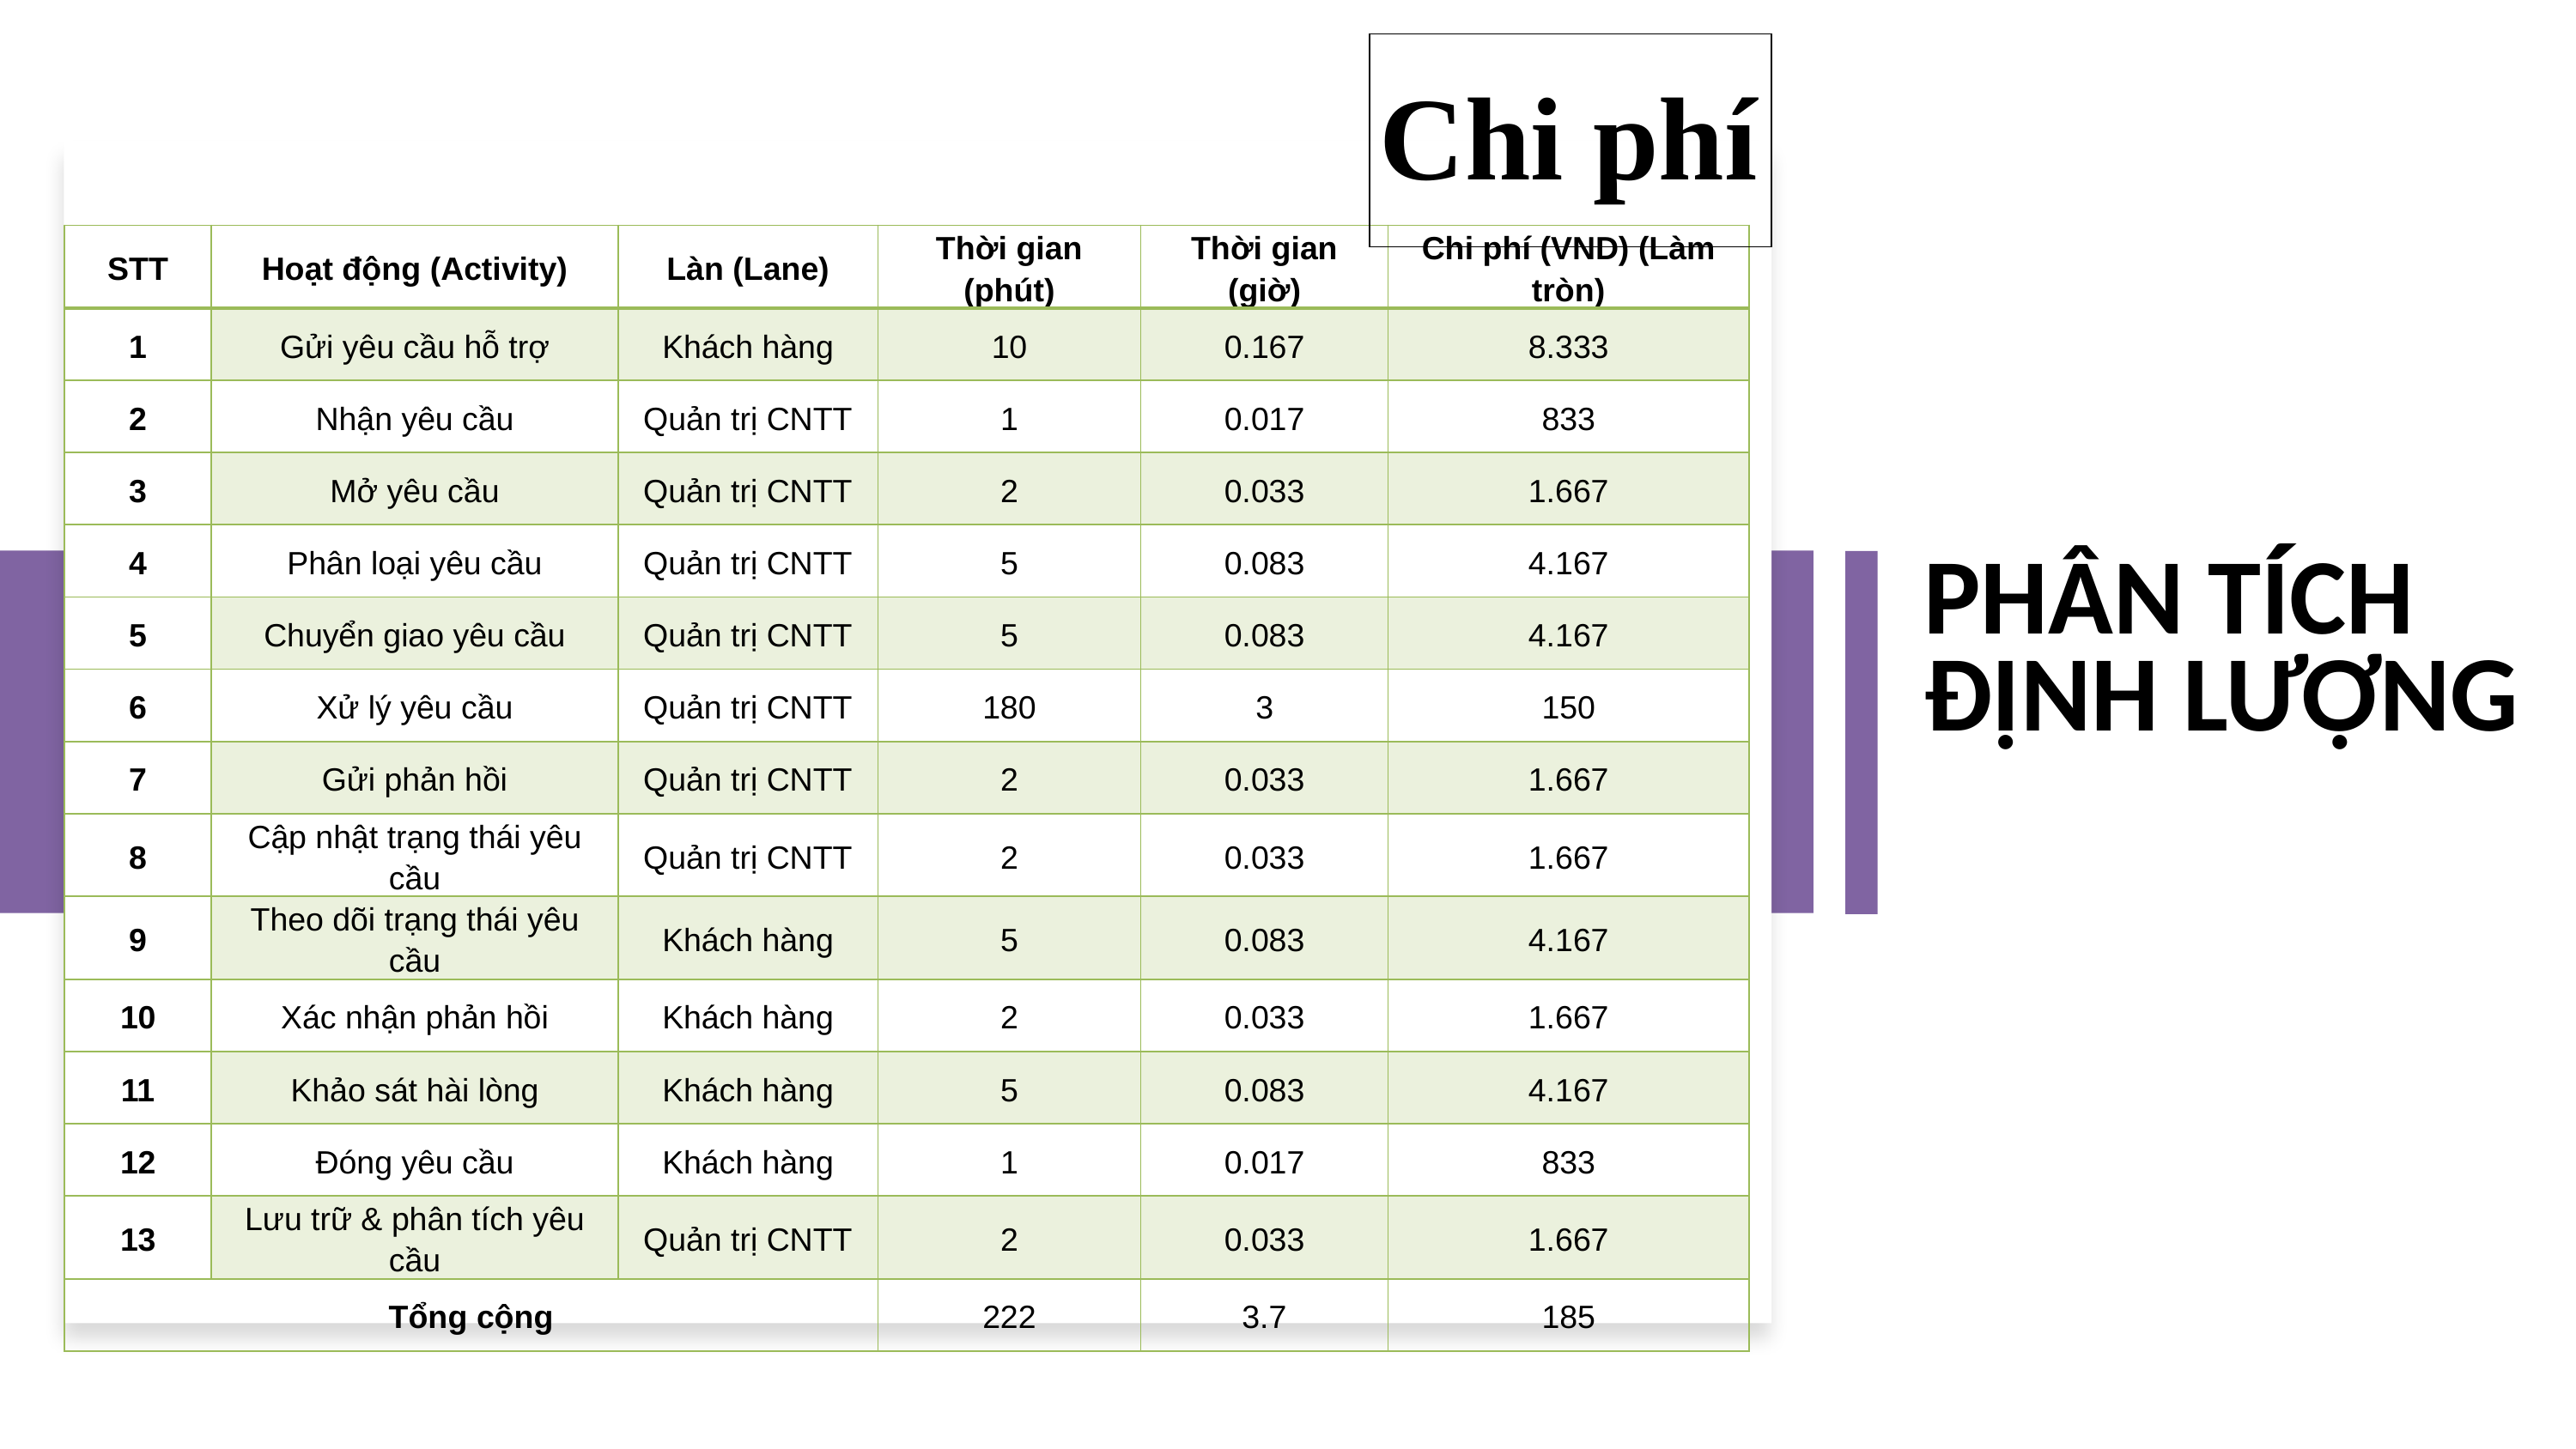

| Chi phí |
| --- |

| STT | Hoạt động (Activity) | Làn (Lane) | Thời gian (phút) | Thời gian (giờ) | Chi phí (VND) (Làm tròn) |
| --- | --- | --- | --- | --- | --- |
| 1 | Gửi yêu cầu hỗ trợ | Khách hàng | 10 | 0.167 | 8.333 |
| 2 | Nhận yêu cầu | Quản trị CNTT | 1 | 0.017 | 833 |
| 3 | Mở yêu cầu | Quản trị CNTT | 2 | 0.033 | 1.667 |
| 4 | Phân loại yêu cầu | Quản trị CNTT | 5 | 0.083 | 4.167 |
| 5 | Chuyển giao yêu cầu | Quản trị CNTT | 5 | 0.083 | 4.167 |
| 6 | Xử lý yêu cầu | Quản trị CNTT | 180 | 3 | 150 |
| 7 | Gửi phản hồi | Quản trị CNTT | 2 | 0.033 | 1.667 |
| 8 | Cập nhật trạng thái yêu cầu | Quản trị CNTT | 2 | 0.033 | 1.667 |
| 9 | Theo dõi trạng thái yêu cầu | Khách hàng | 5 | 0.083 | 4.167 |
| 10 | Xác nhận phản hồi | Khách hàng | 2 | 0.033 | 1.667 |
| 11 | Khảo sát hài lòng | Khách hàng | 5 | 0.083 | 4.167 |
| 12 | Đóng yêu cầu | Khách hàng | 1 | 0.017 | 833 |
| 13 | Lưu trữ & phân tích yêu cầu | Quản trị CNTT | 2 | 0.033 | 1.667 |
| Tổng cộng |  |  | 222 | 3.7 | 185 |
PHÂN TÍCH ĐỊNH LƯỢNG